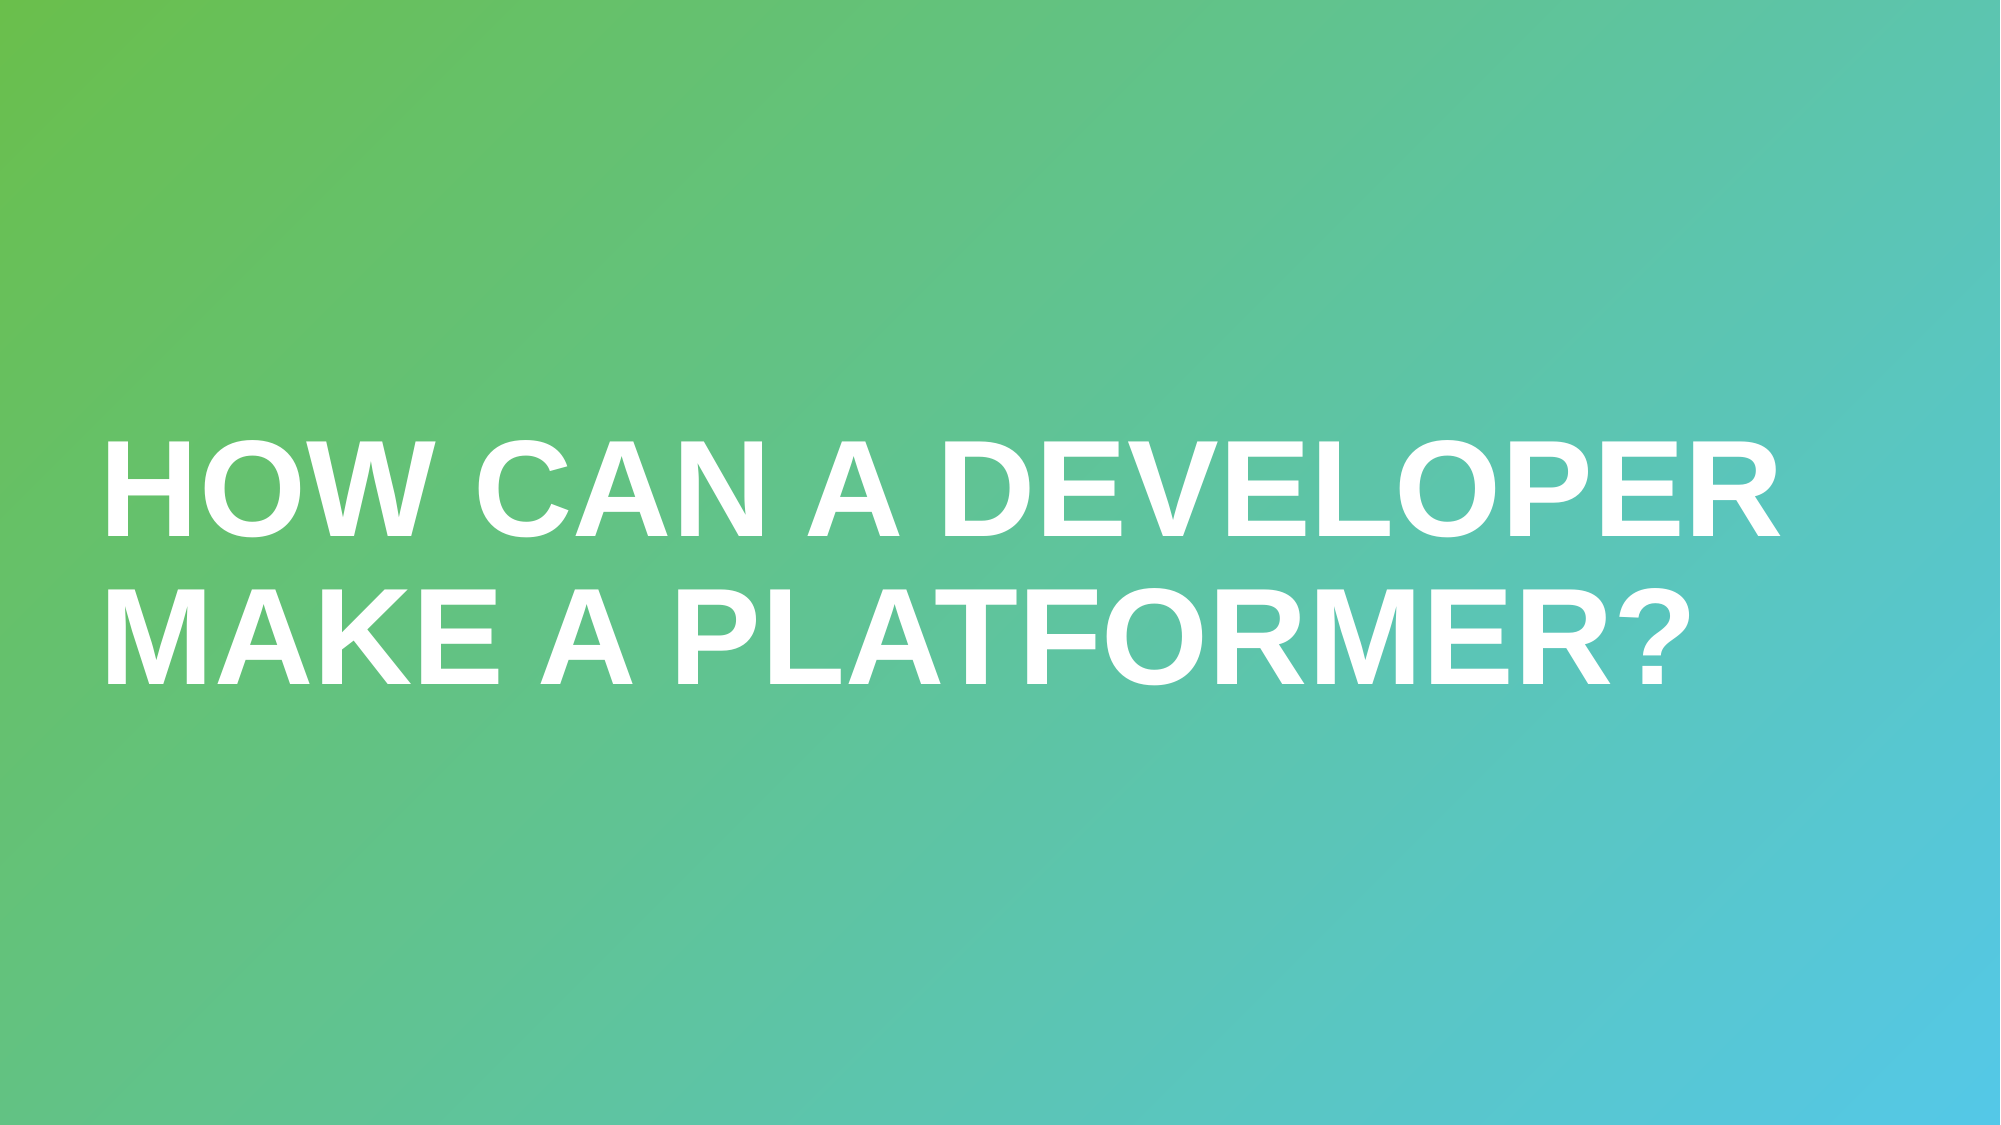

# How can a developer make a platformer?